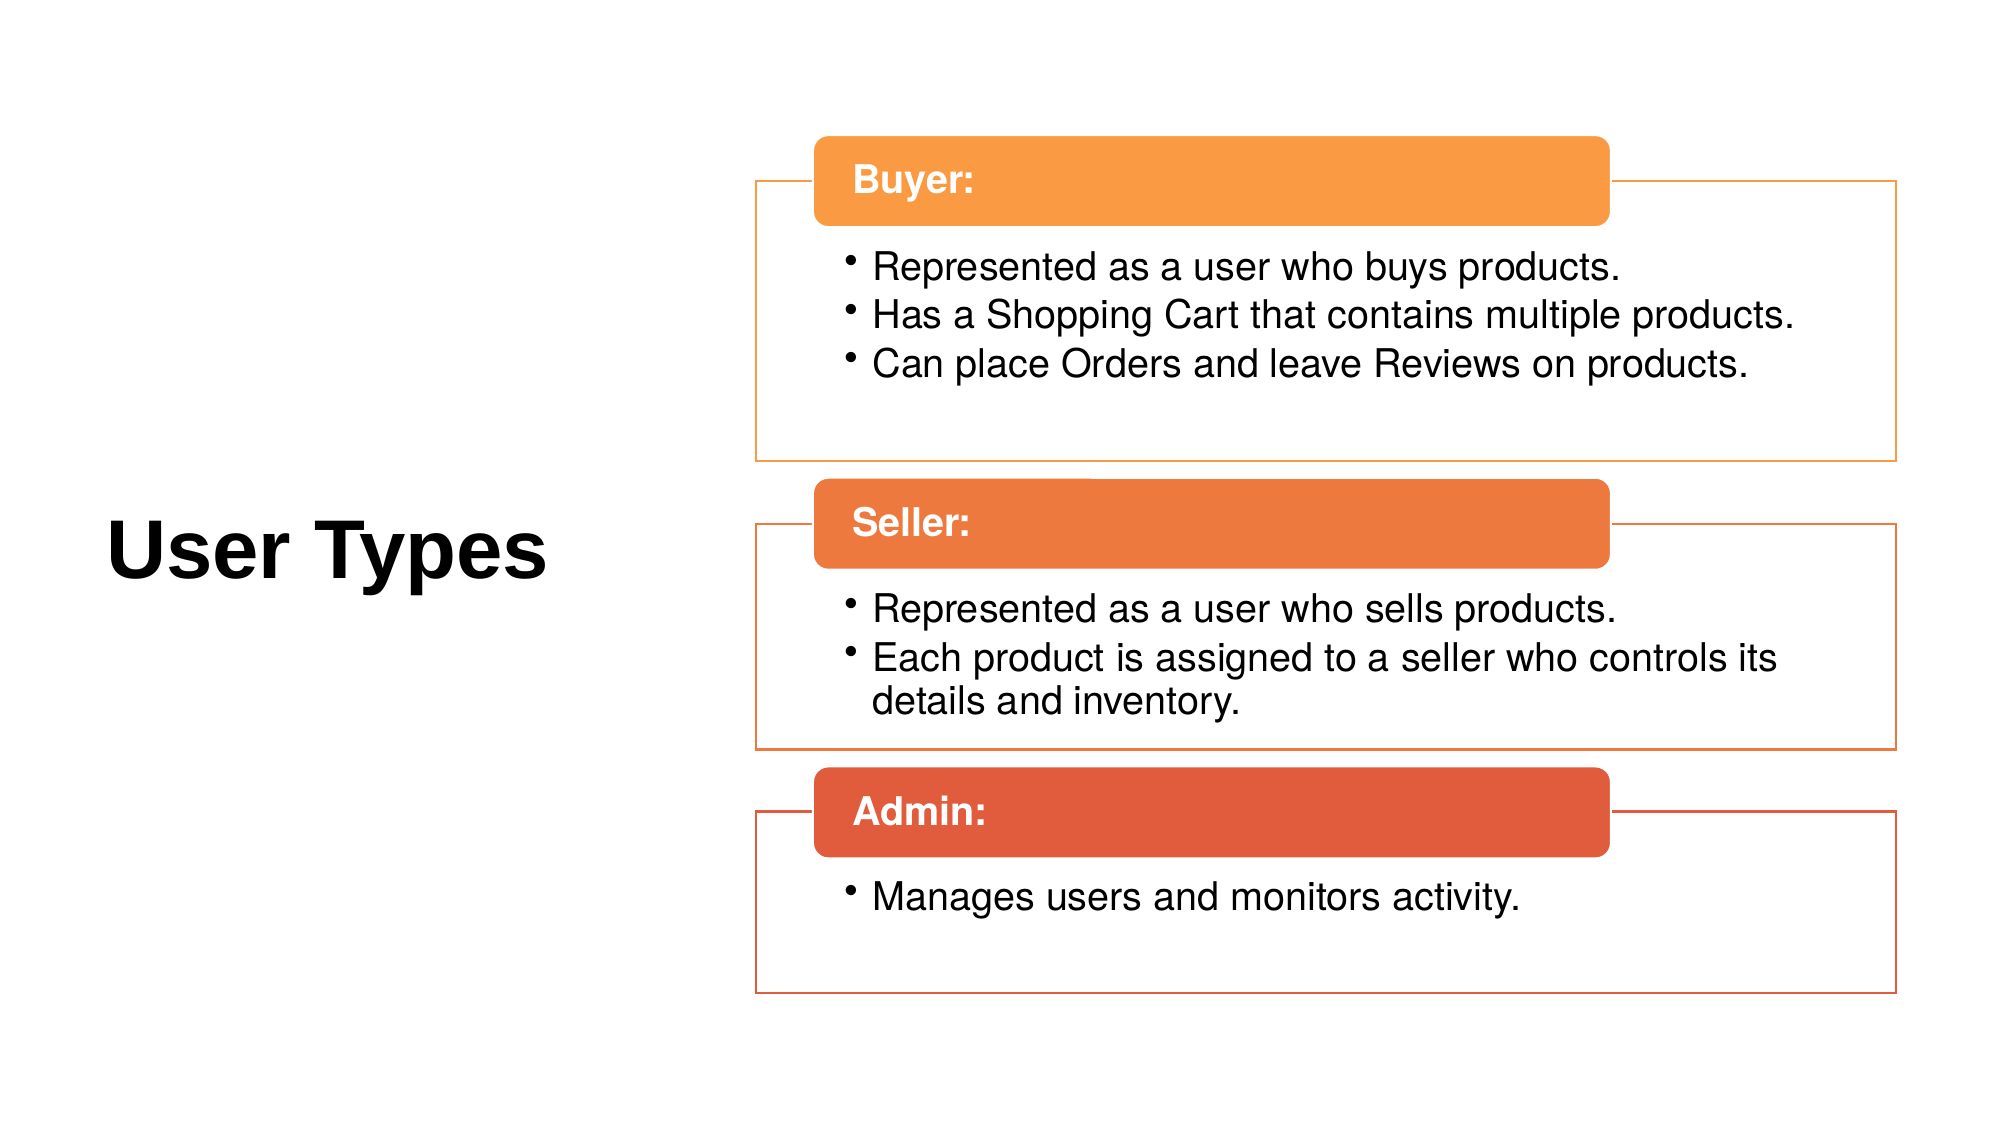

# User Types
Represented as a user who buys products.
Has a Shopping Cart that contains multiple products.
Can place Orders and leave Reviews on products.
Buyer:
Represented as a user who sells products.
Each product is assigned to a seller who controls its details and inventory.
Seller:
Manages users and monitors activity.

Admin: